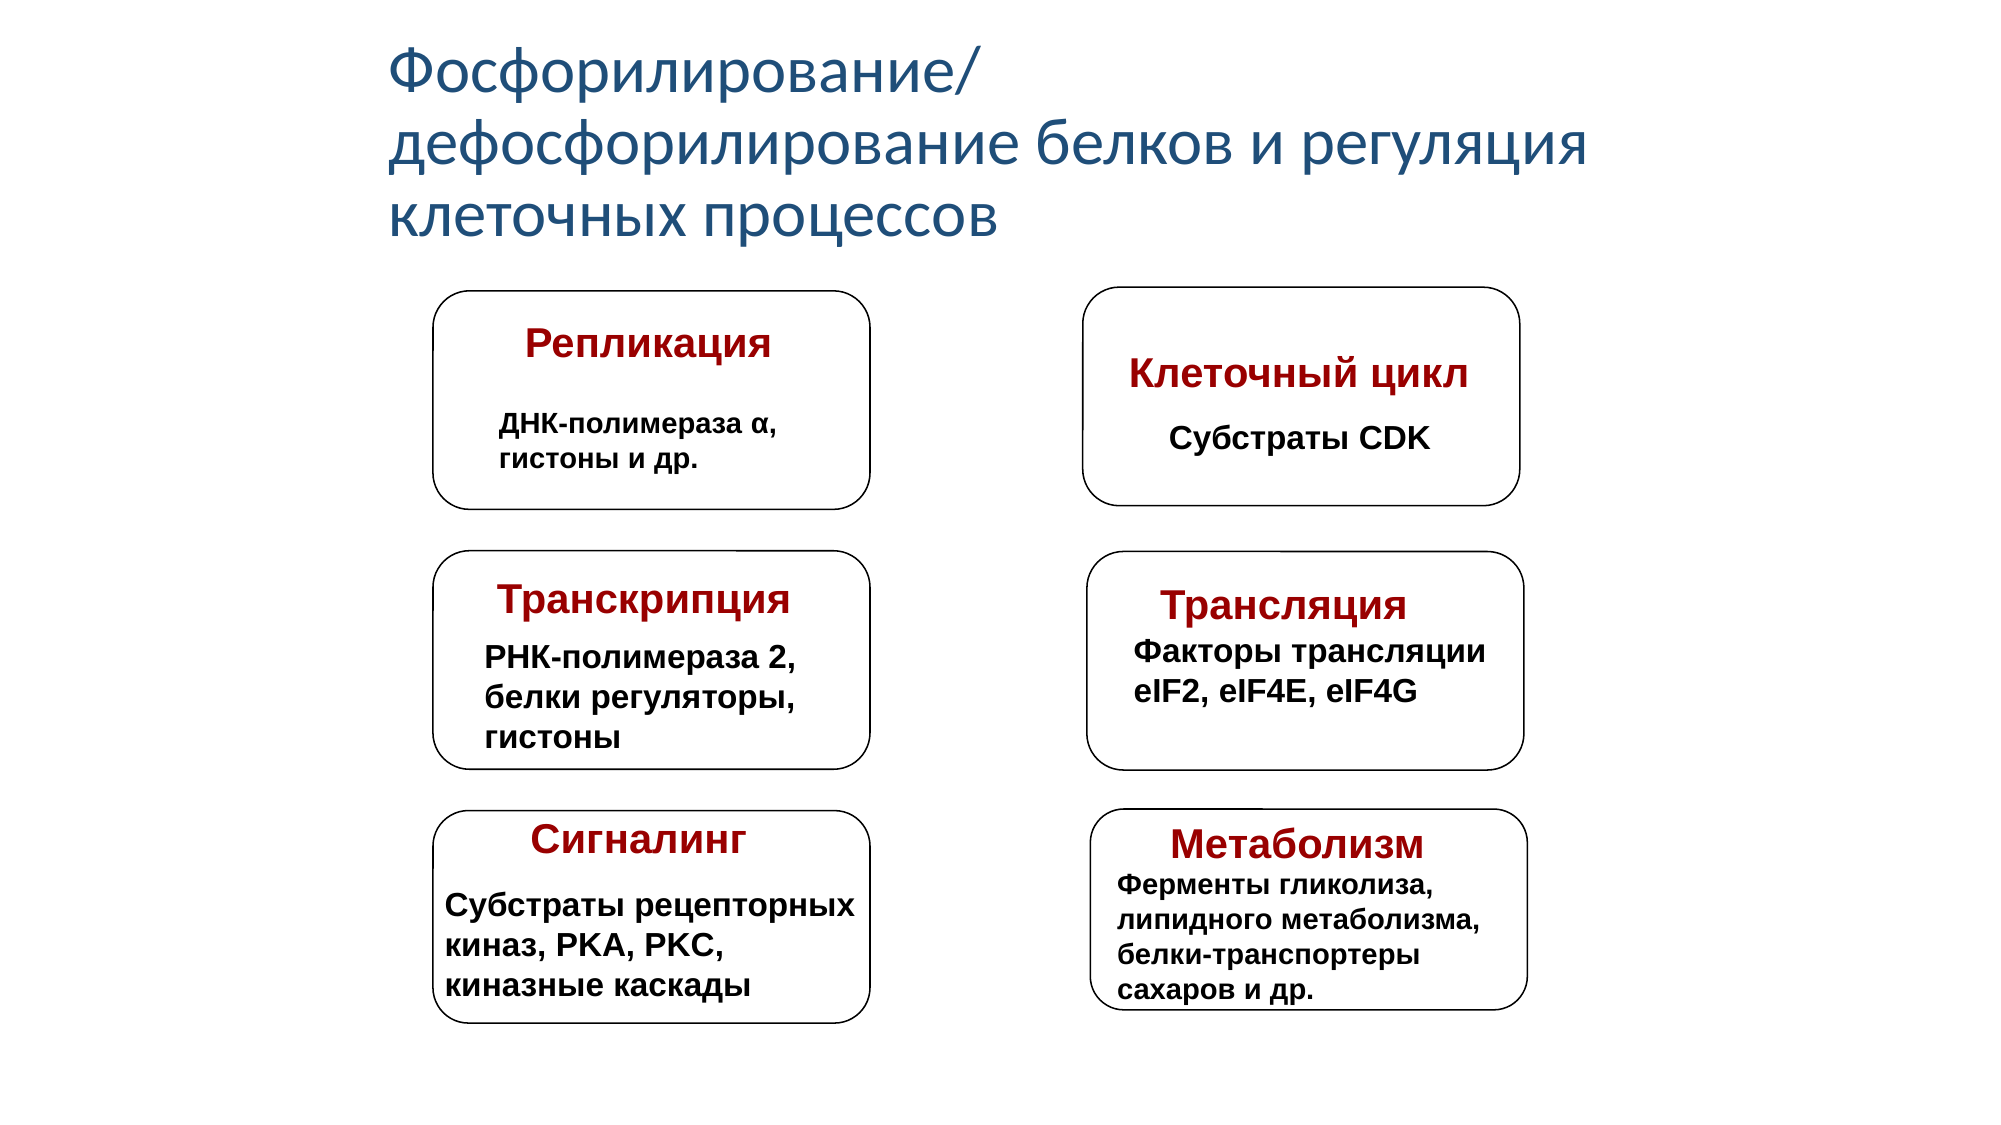

# Фосфорилирование/ дефосфорилирование белков и регуляция клеточных процессов

Клеточный цикл

Репликация
ДНК-полимераза α,
гистоны и др.
Субстраты CDK

Транскрипция

Трансляция
Факторы трансляции
eIF2, eIF4Е, eIF4G
РНК-полимераза 2,
белки регуляторы,
гистоны
Сигналинг

Метаболизм
Ферменты гликолиза,
липидного метаболизма,
белки-транспортеры
сахаров и др.
Субстраты рецепторных
киназ, PKA, PKC,
киназные каскады